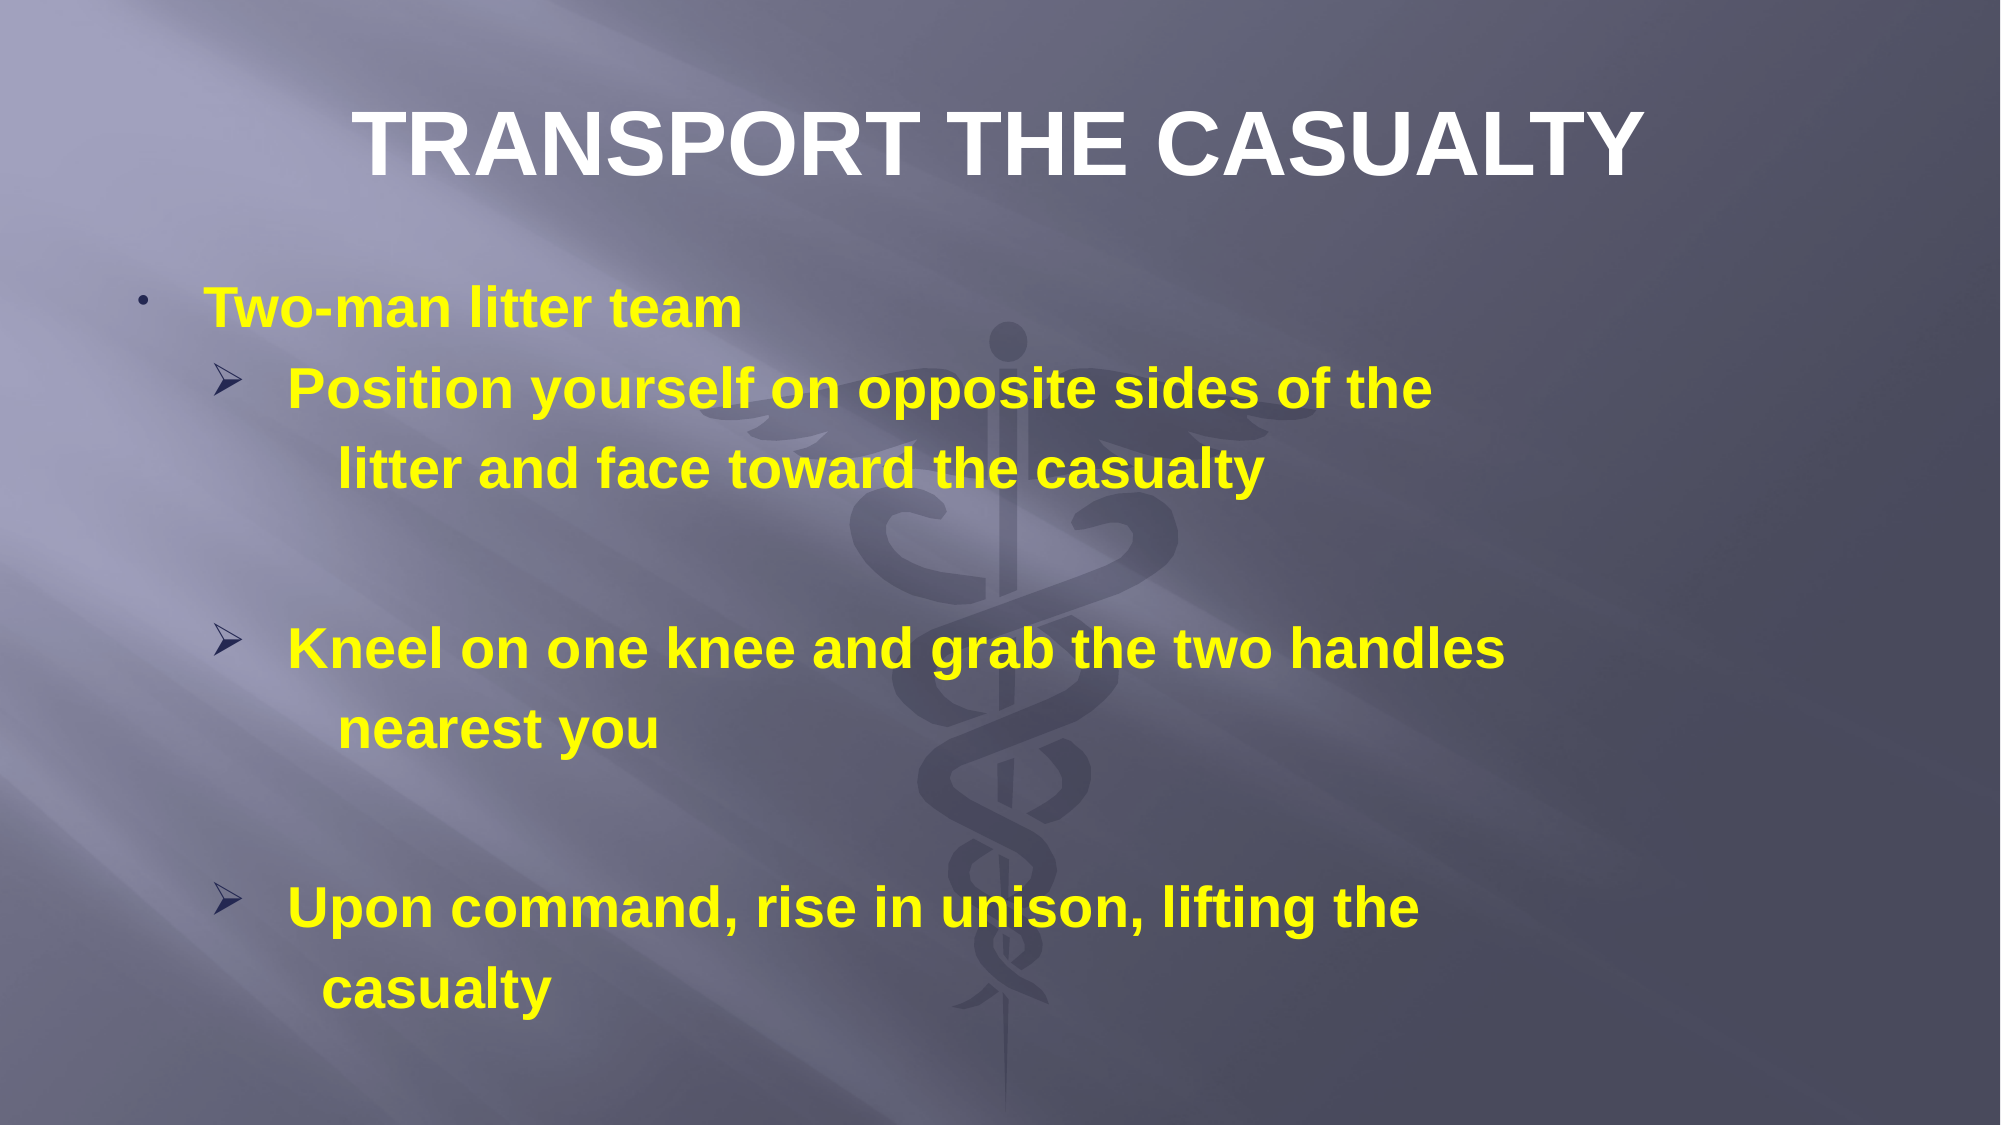

# TRANSPORT THE CASUALTY
Two-man litter team
  Position yourself on opposite sides of the
        litter and face toward the casualty

  Kneel on one knee and grab the two handles
        nearest you

  Upon command, rise in unison, lifting the
       casualty